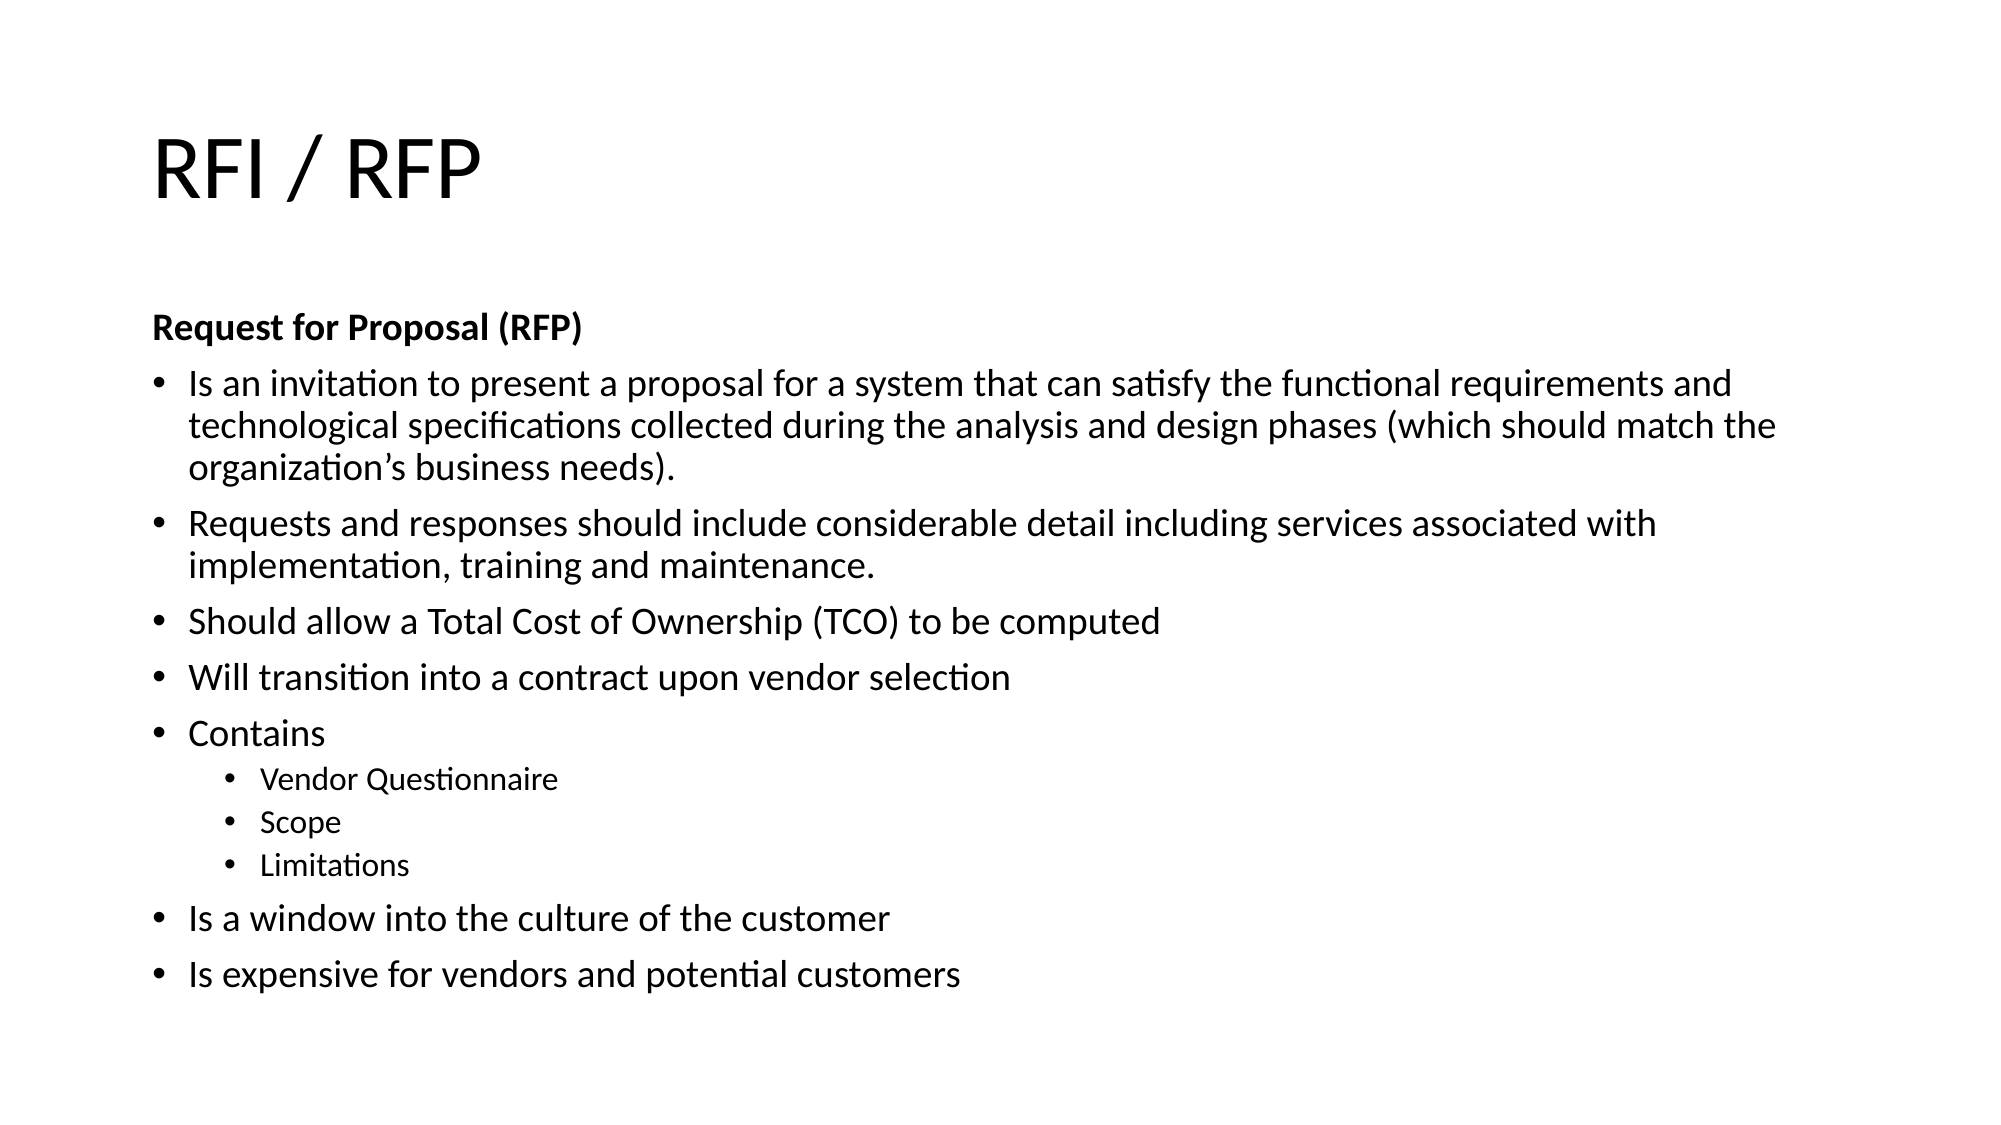

# RFI / RFP
Request for Proposal (RFP)
Is an invitation to present a proposal for a system that can satisfy the functional requirements and technological specifications collected during the analysis and design phases (which should match the organization’s business needs).
Requests and responses should include considerable detail including services associated with implementation, training and maintenance.
Should allow a Total Cost of Ownership (TCO) to be computed
Will transition into a contract upon vendor selection
Contains
Vendor Questionnaire
Scope
Limitations
Is a window into the culture of the customer
Is expensive for vendors and potential customers